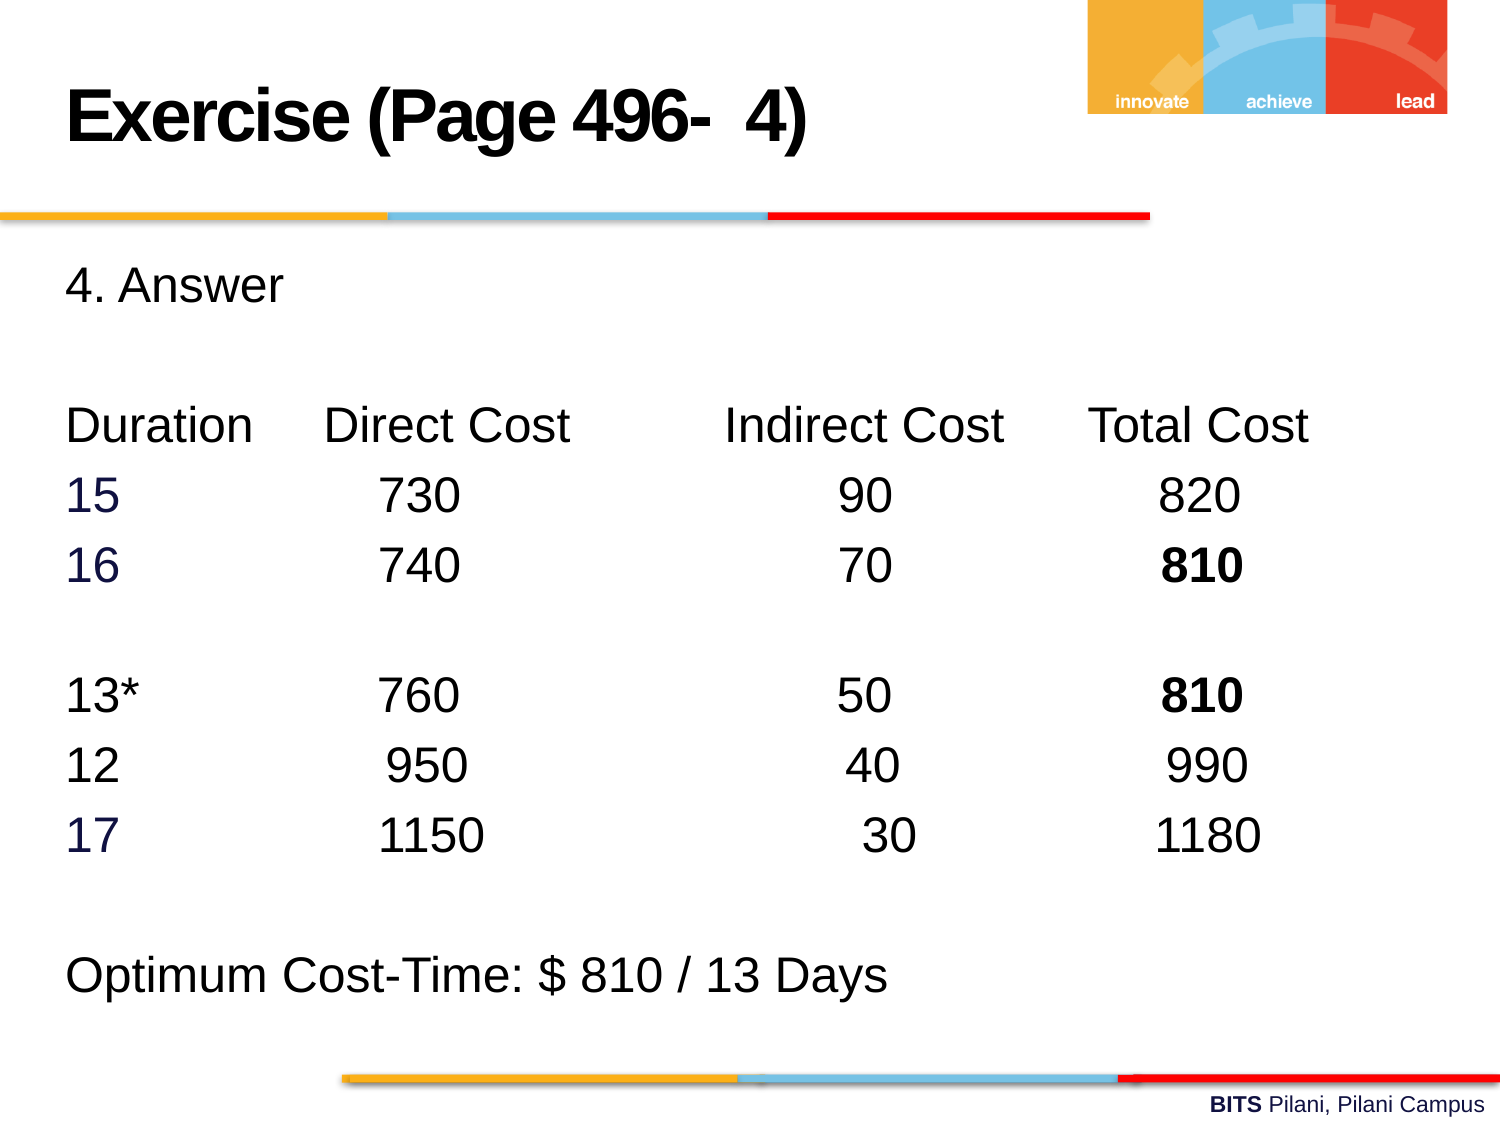

Exercise (Page 496-  4)
4. Answer

Duration     Direct Cost           Indirect Cost      Total Cost
                 730                           90                   820
                 740                           70                   810
13*                 760                           50                   810
12                   950                           40                   990
                 1150                           30                 1180

Optimum Cost-Time: $ 810 / 13 Days